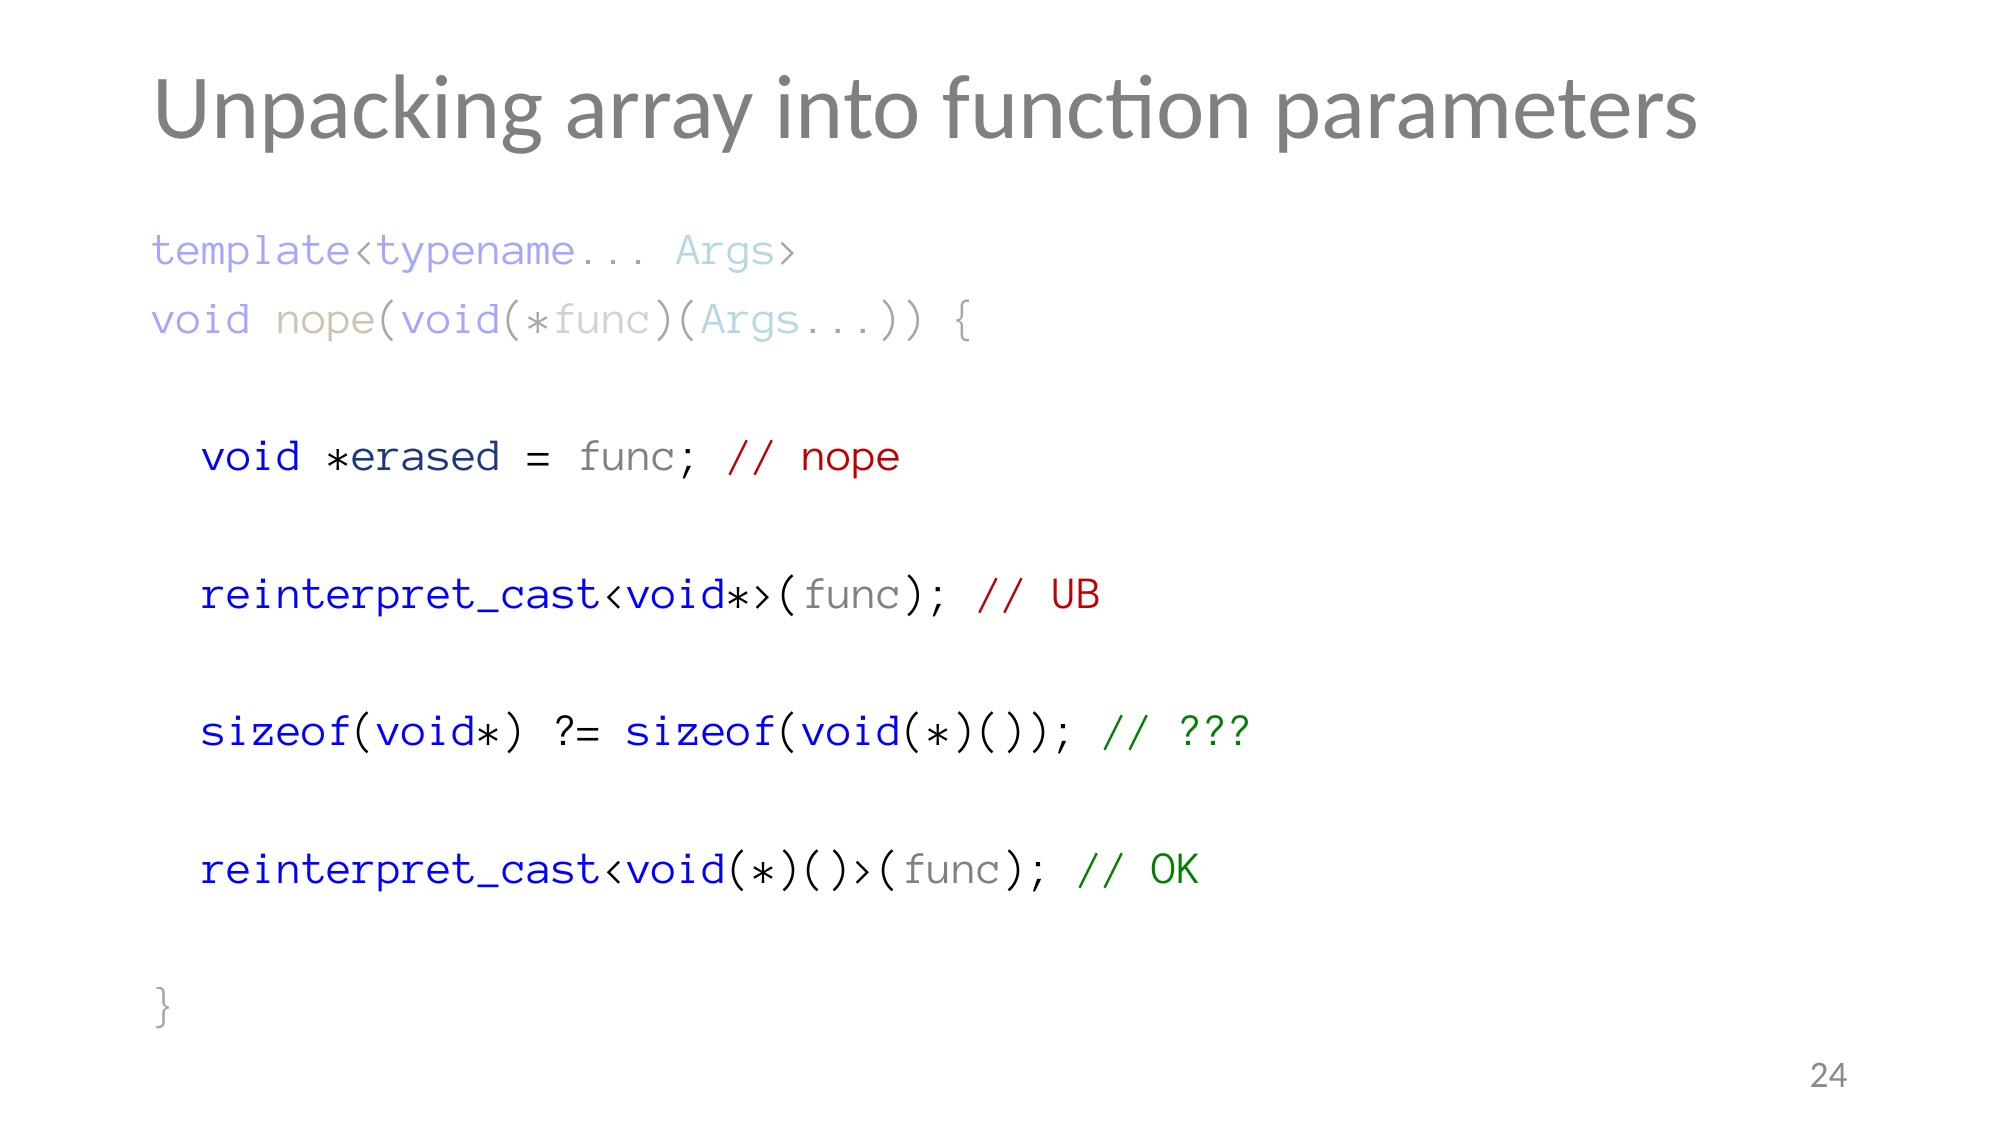

# Unpacking array into function parameters
template<typename... Args>
void nope(void(*func)(Args...)) {

  void *erased = func; // nope

  reinterpret_cast<void*>(func); // UB

  sizeof(void*) ?= sizeof(void(*)()); // ???

  reinterpret_cast<void(*)()>(func); // OK

}
24